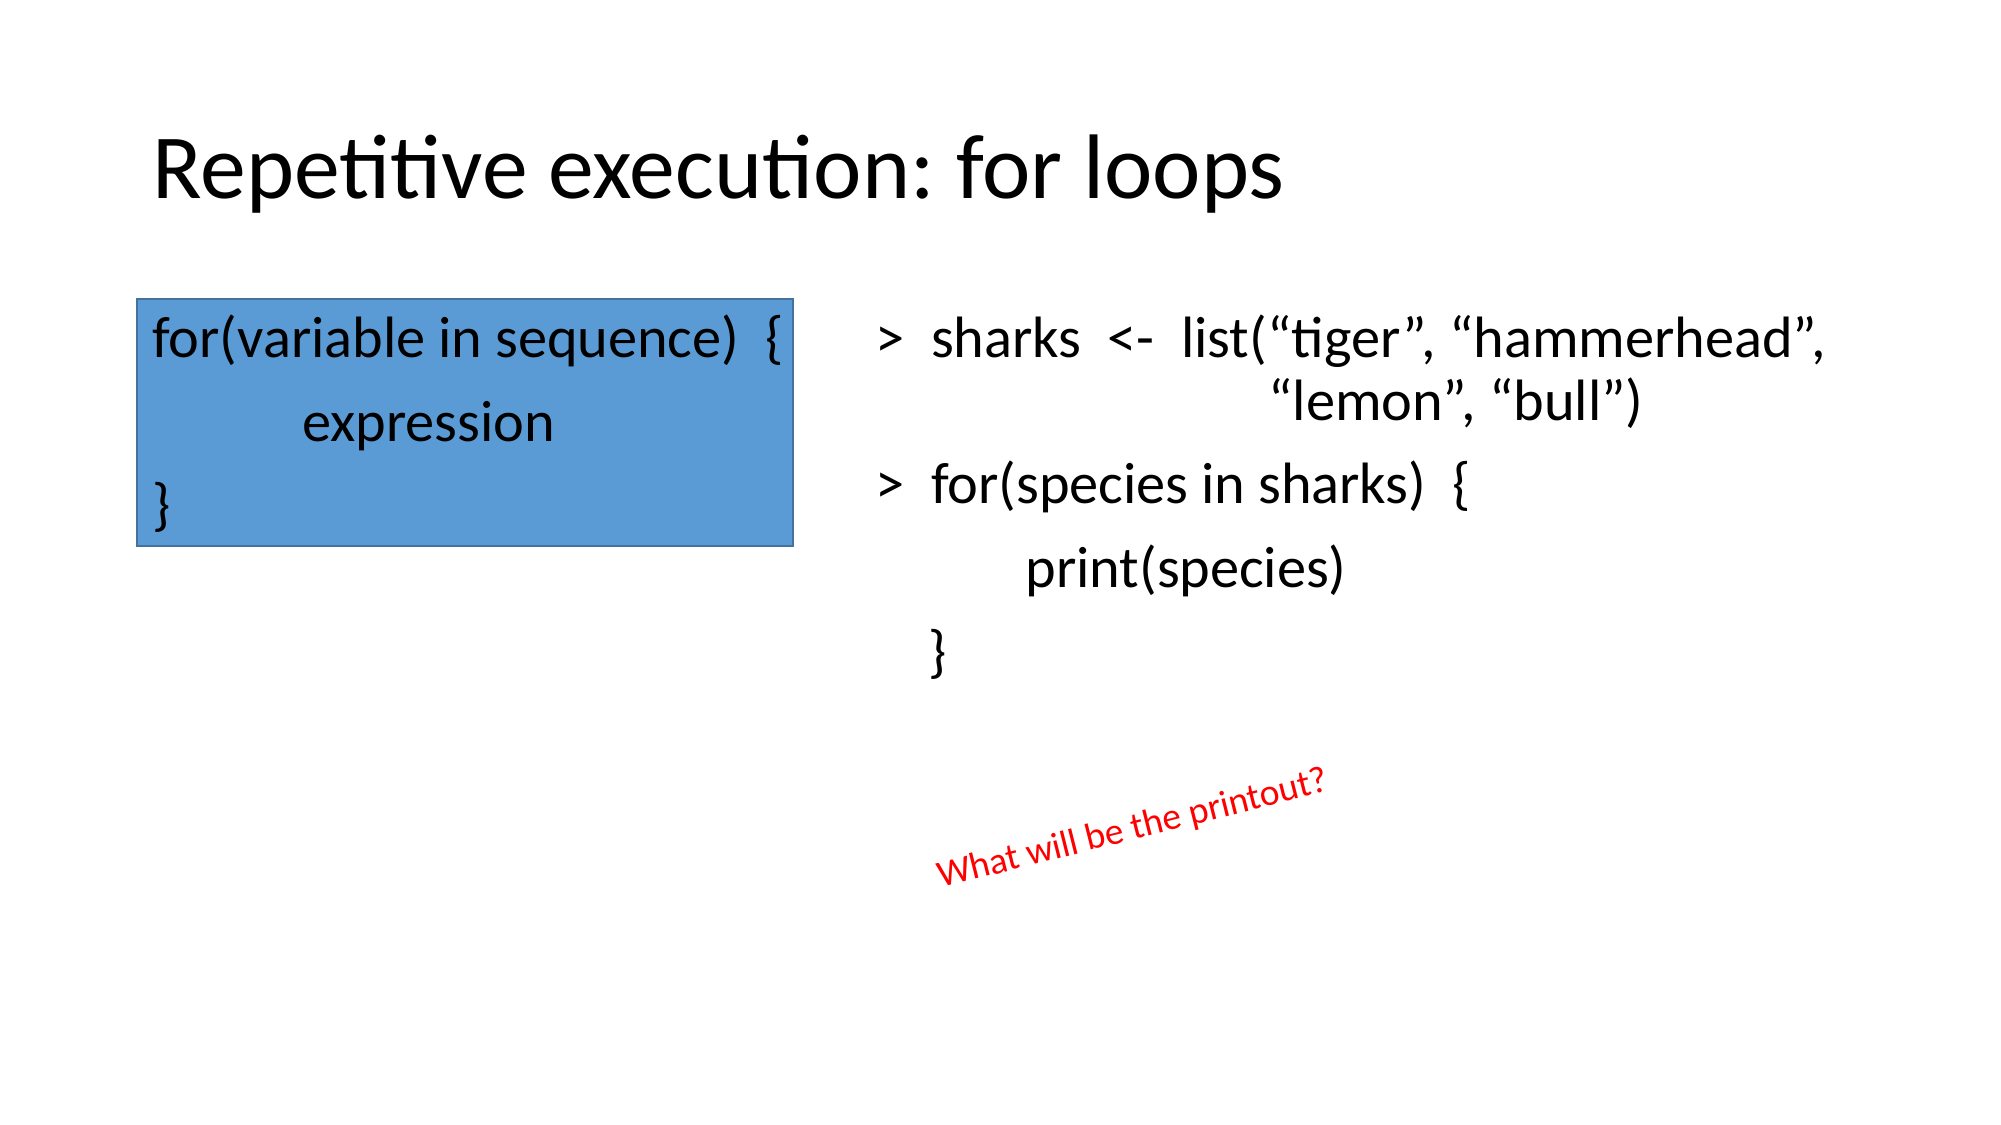

# Repetitive execution: for loops
>  sharks  <-  list(“tiger”, “hammerhead”, 			       “lemon”, “bull”)
>  for(species in sharks)  {
	print(species)
    }

for(variable in sequence)  {
	expression
}
What will be the printout?